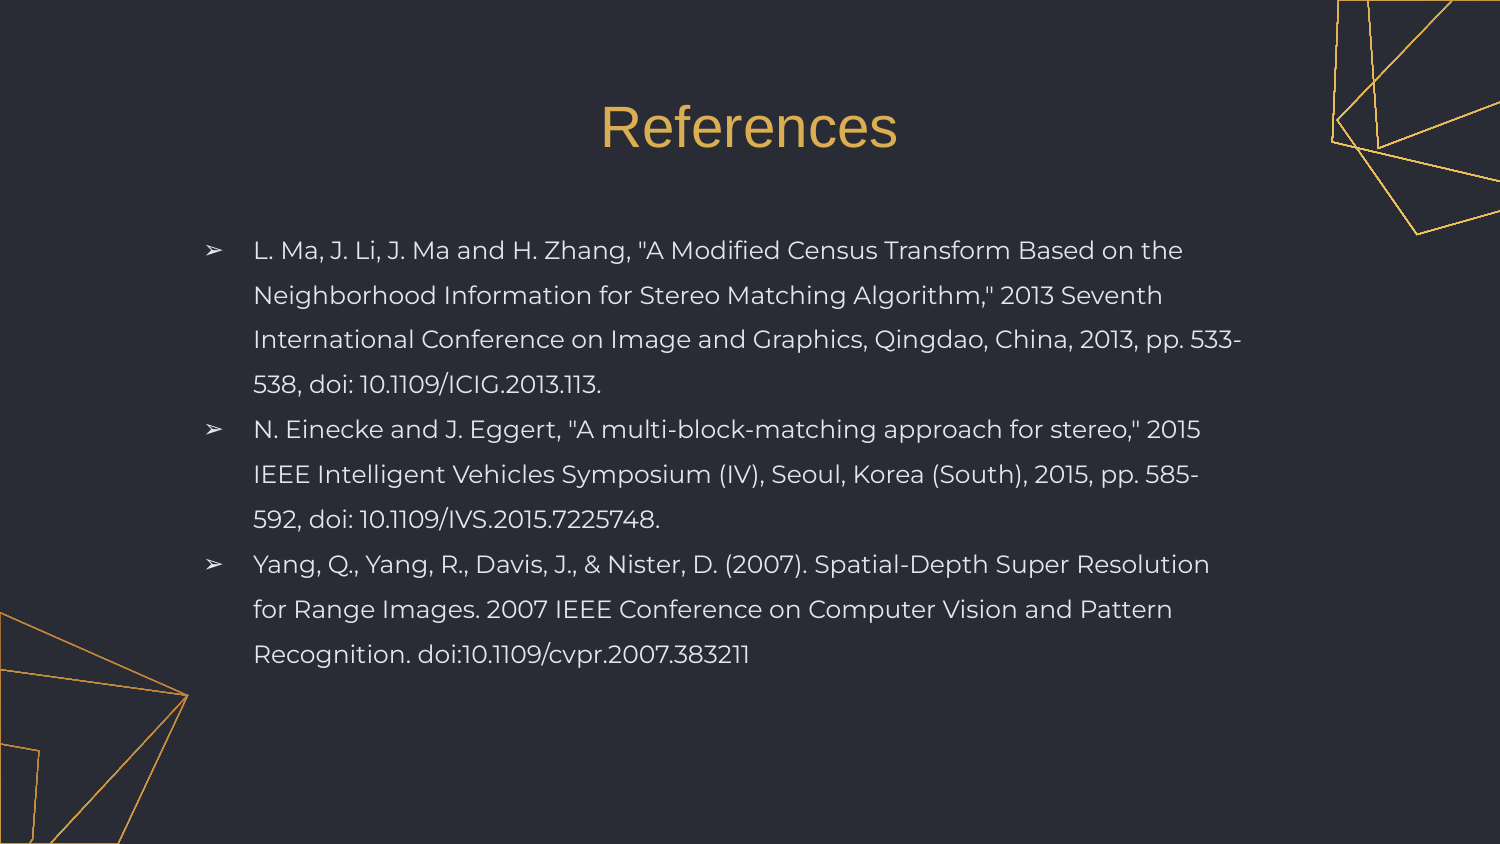

# References
L. Ma, J. Li, J. Ma and H. Zhang, "A Modified Census Transform Based on the Neighborhood Information for Stereo Matching Algorithm," 2013 Seventh International Conference on Image and Graphics, Qingdao, China, 2013, pp. 533-538, doi: 10.1109/ICIG.2013.113.
N. Einecke and J. Eggert, "A multi-block-matching approach for stereo," 2015 IEEE Intelligent Vehicles Symposium (IV), Seoul, Korea (South), 2015, pp. 585-592, doi: 10.1109/IVS.2015.7225748.
Yang, Q., Yang, R., Davis, J., & Nister, D. (2007). Spatial-Depth Super Resolution for Range Images. 2007 IEEE Conference on Computer Vision and Pattern Recognition. doi:10.1109/cvpr.2007.383211